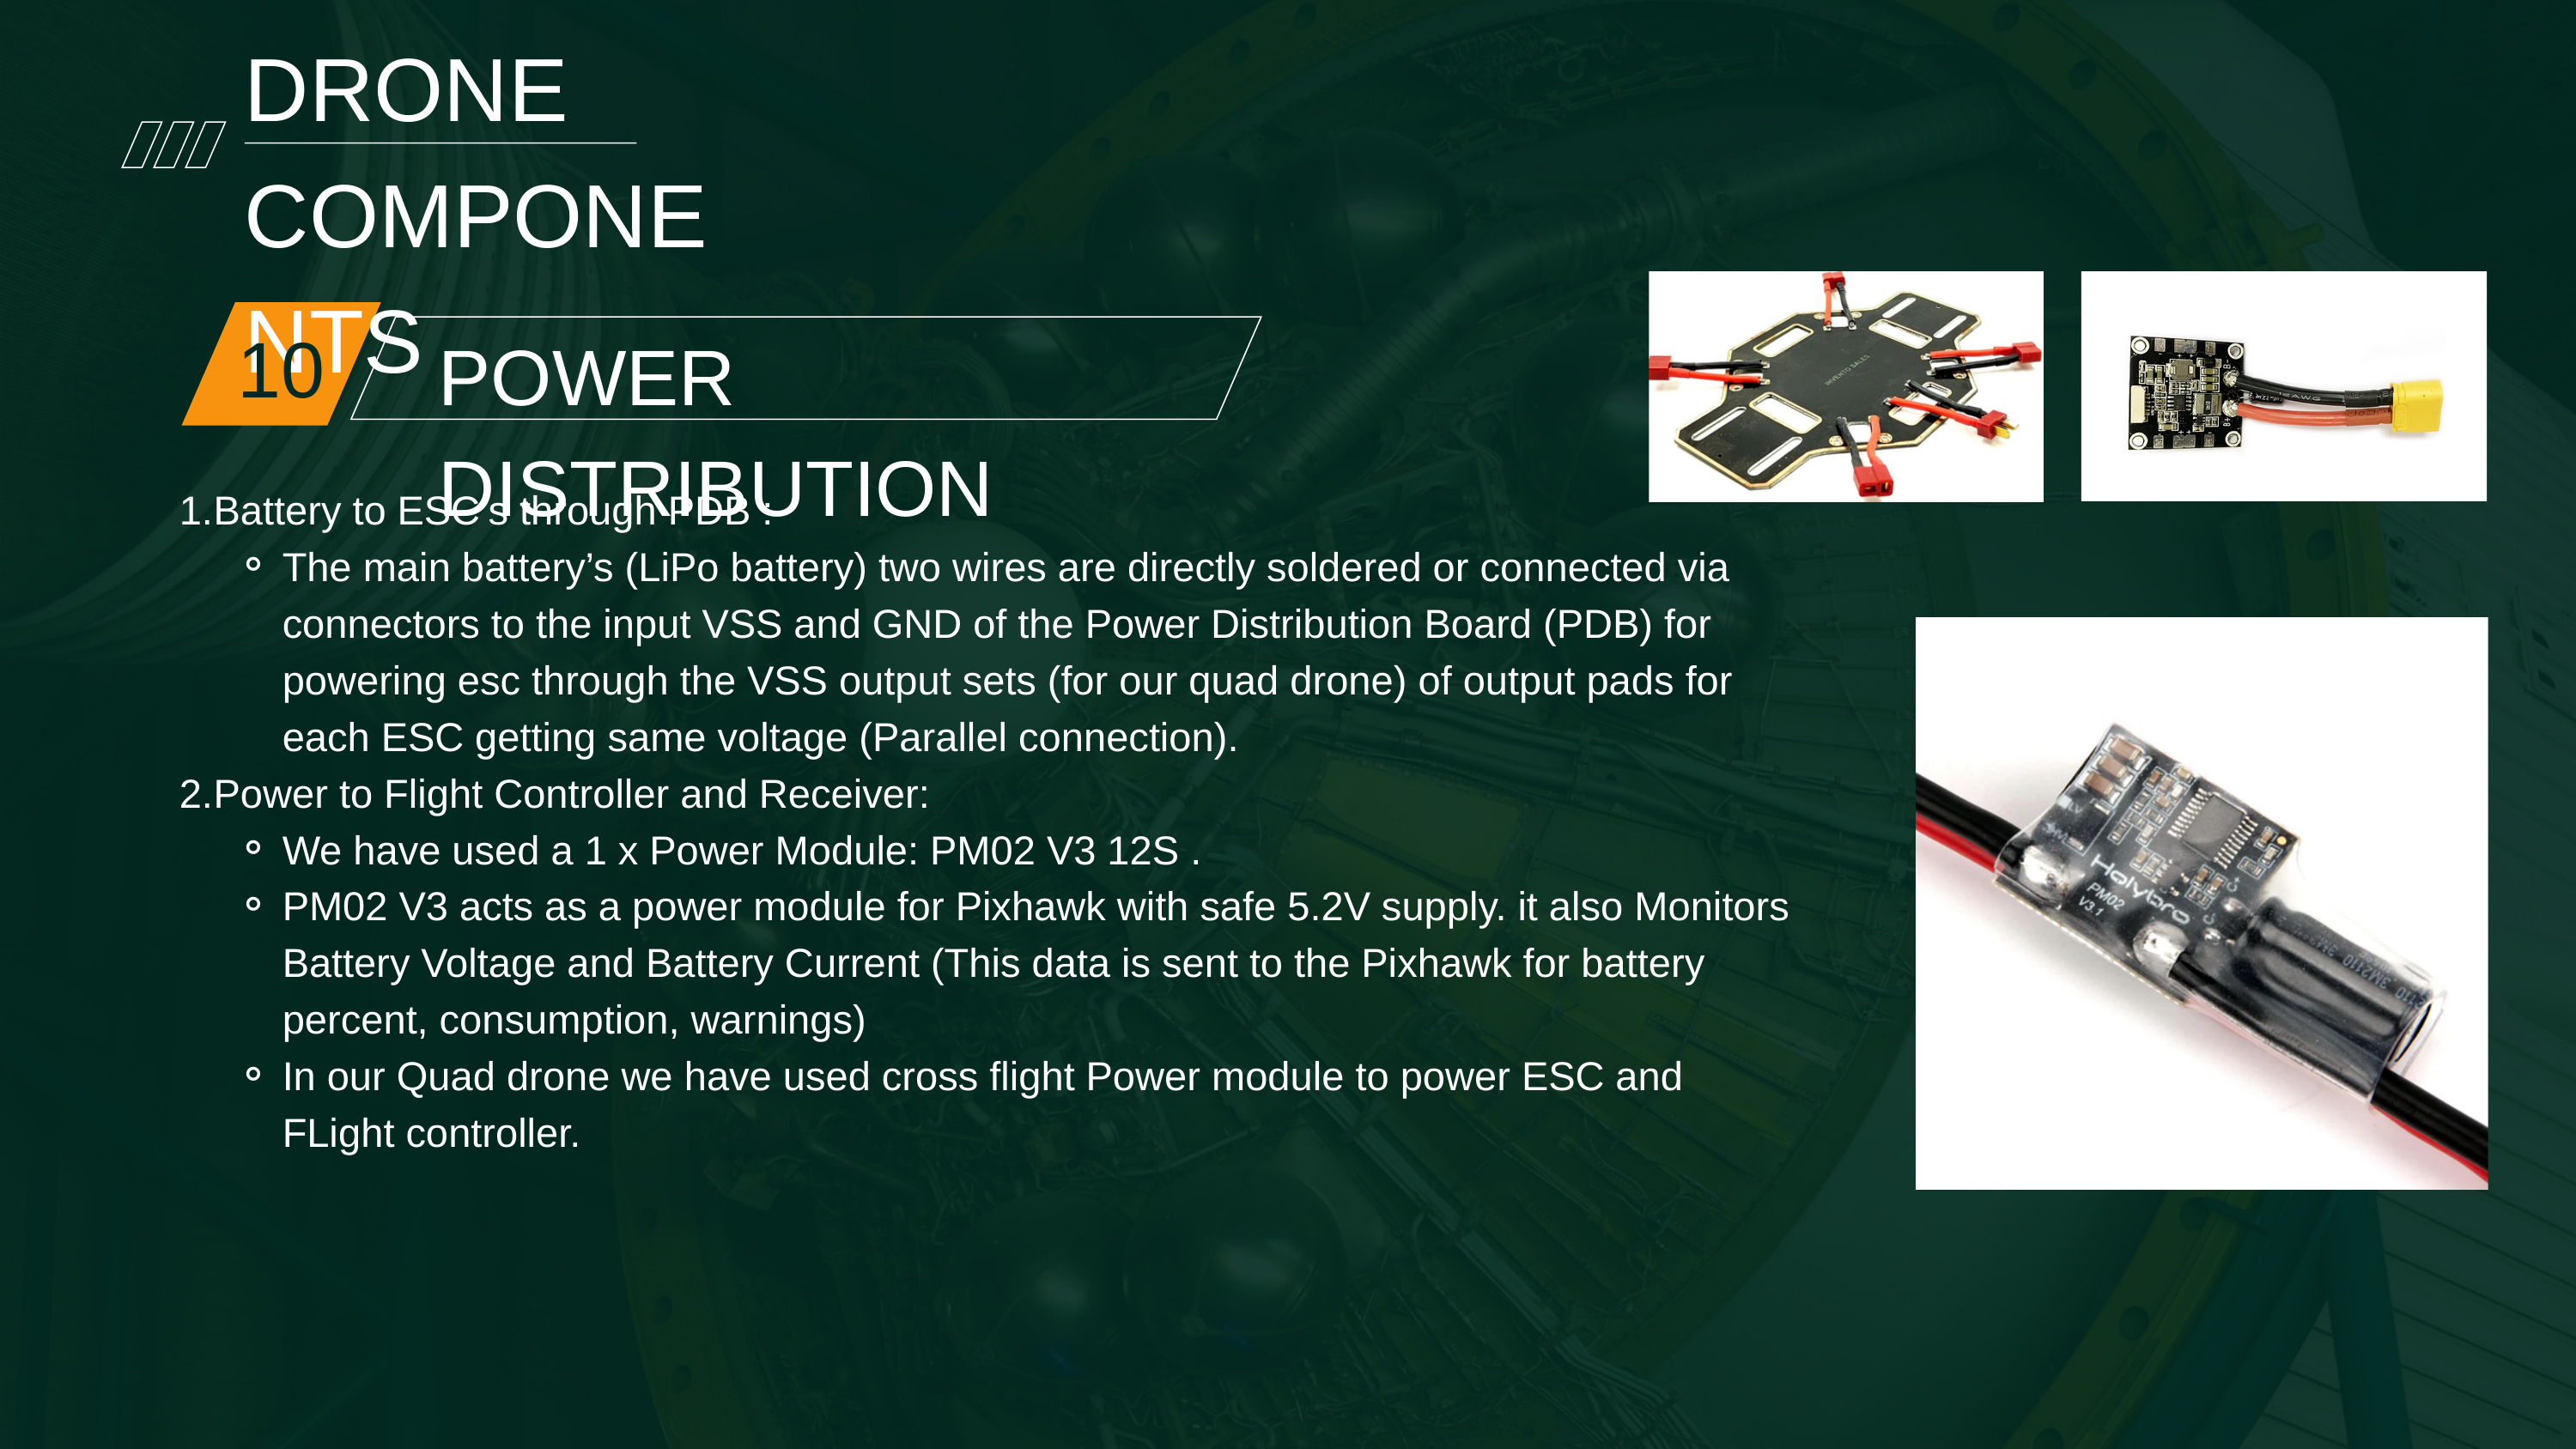

DRONE COMPONENTS

10
POWER DISTRIBUTION

Battery to ESC’s through PDB :
The main battery’s (LiPo battery) two wires are directly soldered or connected via connectors to the input VSS and GND of the Power Distribution Board (PDB) for powering esc through the VSS output sets (for our quad drone) of output pads for each ESC getting same voltage (Parallel connection).
Power to Flight Controller and Receiver:
We have used a 1 x Power Module: PM02 V3 12S .
PM02 V3 acts as a power module for Pixhawk with safe 5.2V supply. it also Monitors Battery Voltage and Battery Current (This data is sent to the Pixhawk for battery percent, consumption, warnings)
In our Quad drone we have used cross flight Power module to power ESC and FLight controller.